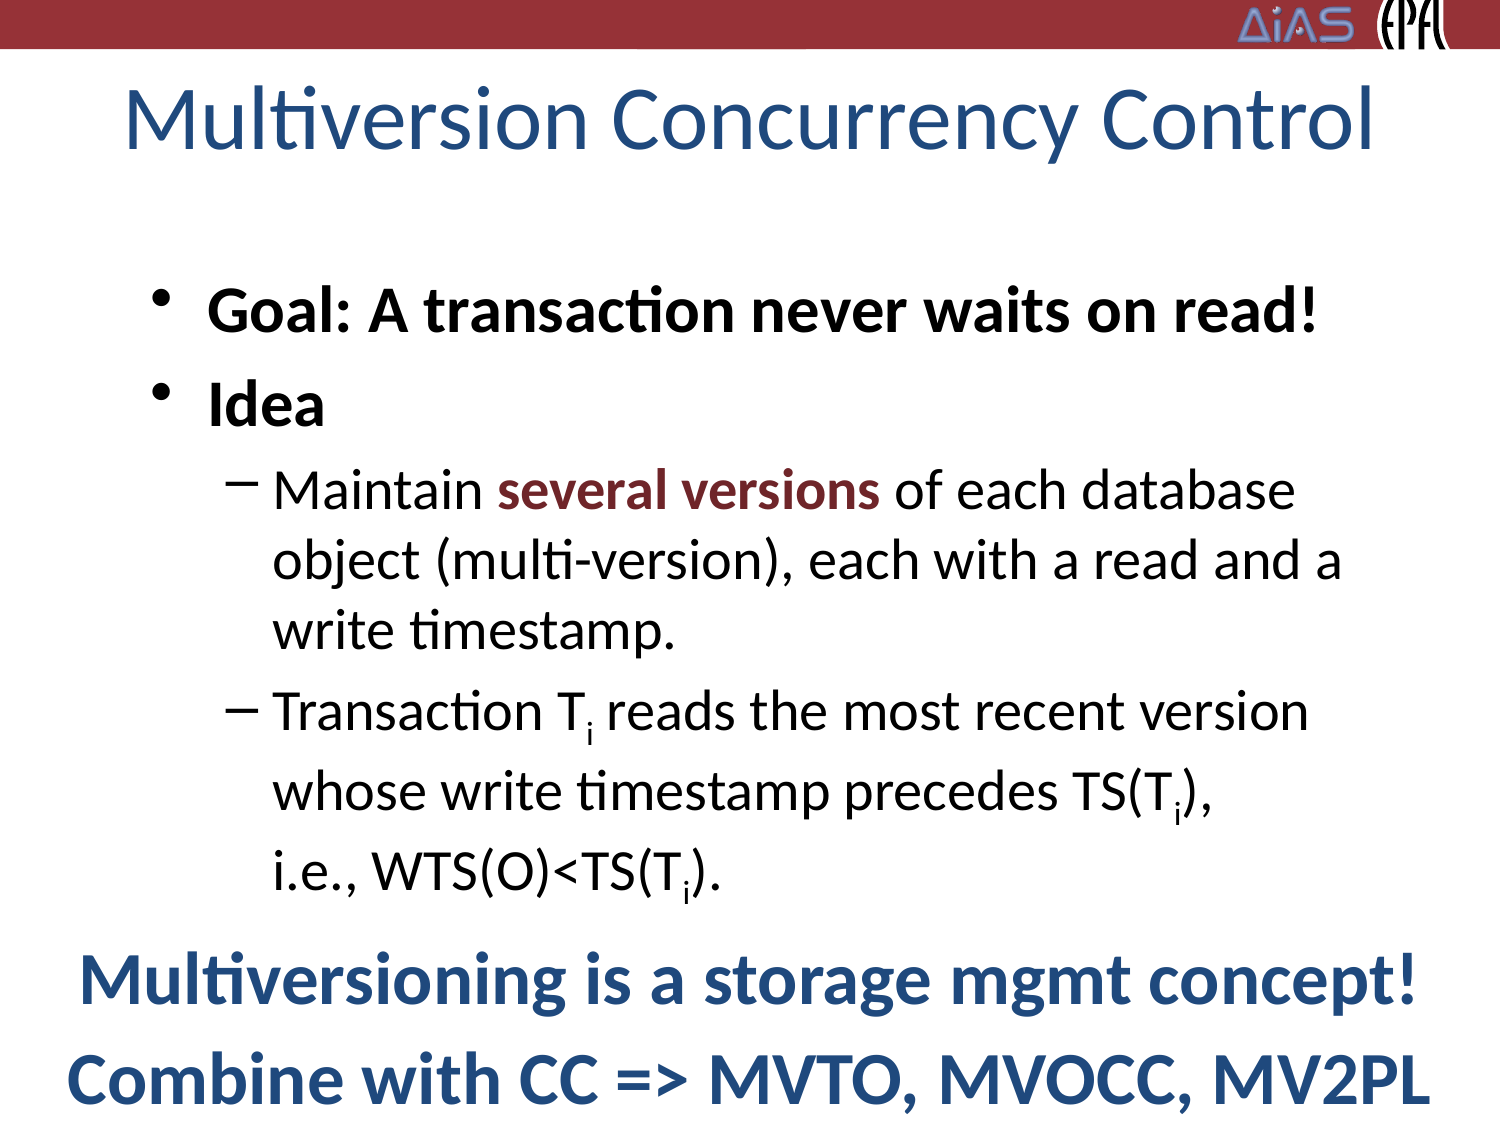

# Multiversion Concurrency Control
Goal: A transaction never waits on read!
Idea
Maintain several versions of each database object (multi-version), each with a read and a  write timestamp.
Transaction Ti reads the most recent version whose write timestamp precedes TS(Ti),
i.e., WTS(O)<TS(Ti).
Multiversioning is a storage mgmt concept!
Combine with CC => MVTO, MVOCC, MV2PL
66